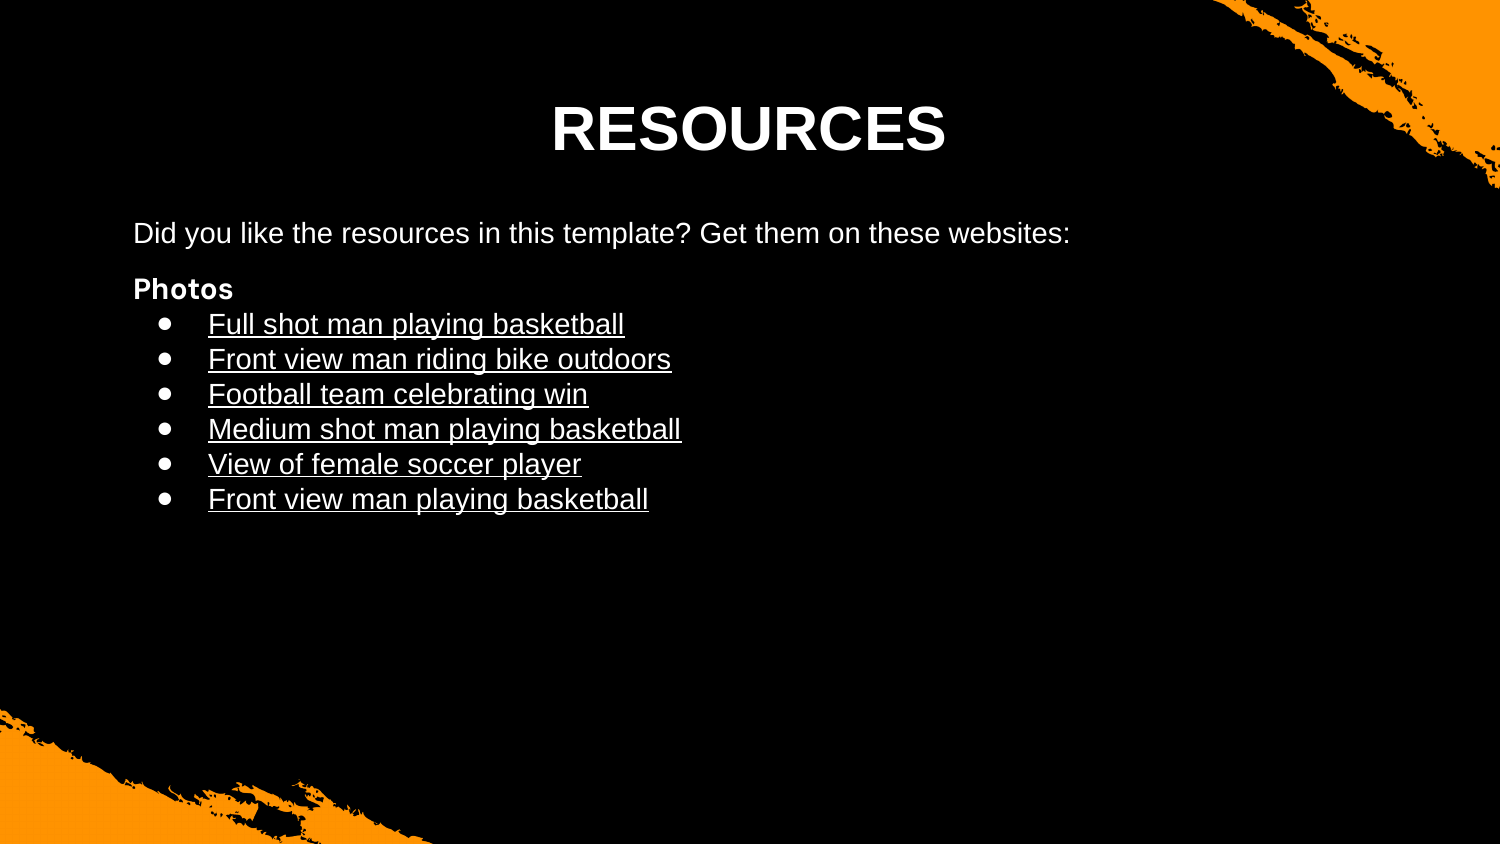

# RESOURCES
Did you like the resources in this template? Get them on these websites:
Photos
Full shot man playing basketball
Front view man riding bike outdoors
Football team celebrating win
Medium shot man playing basketball
View of female soccer player
Front view man playing basketball